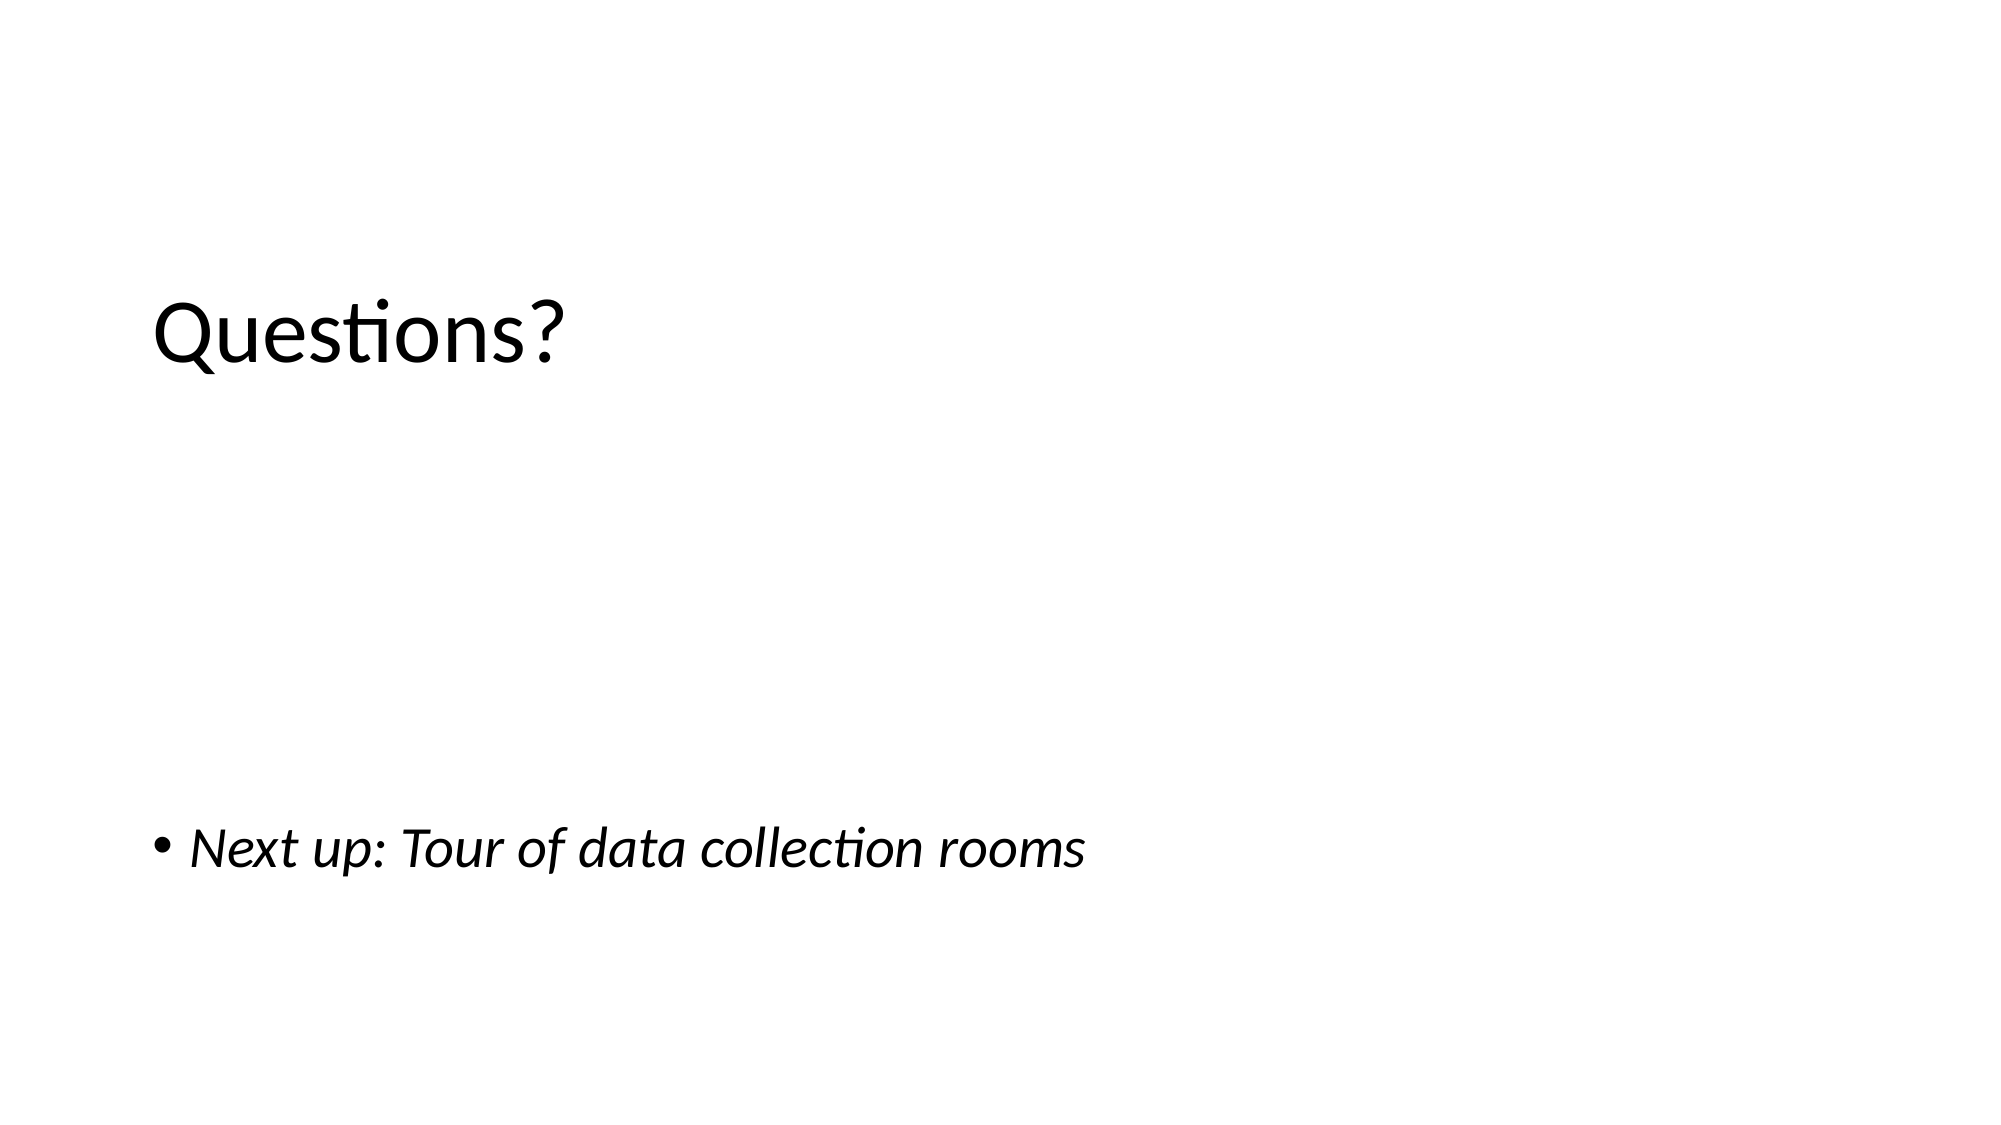

# Questions?

Next up: Tour of data collection rooms